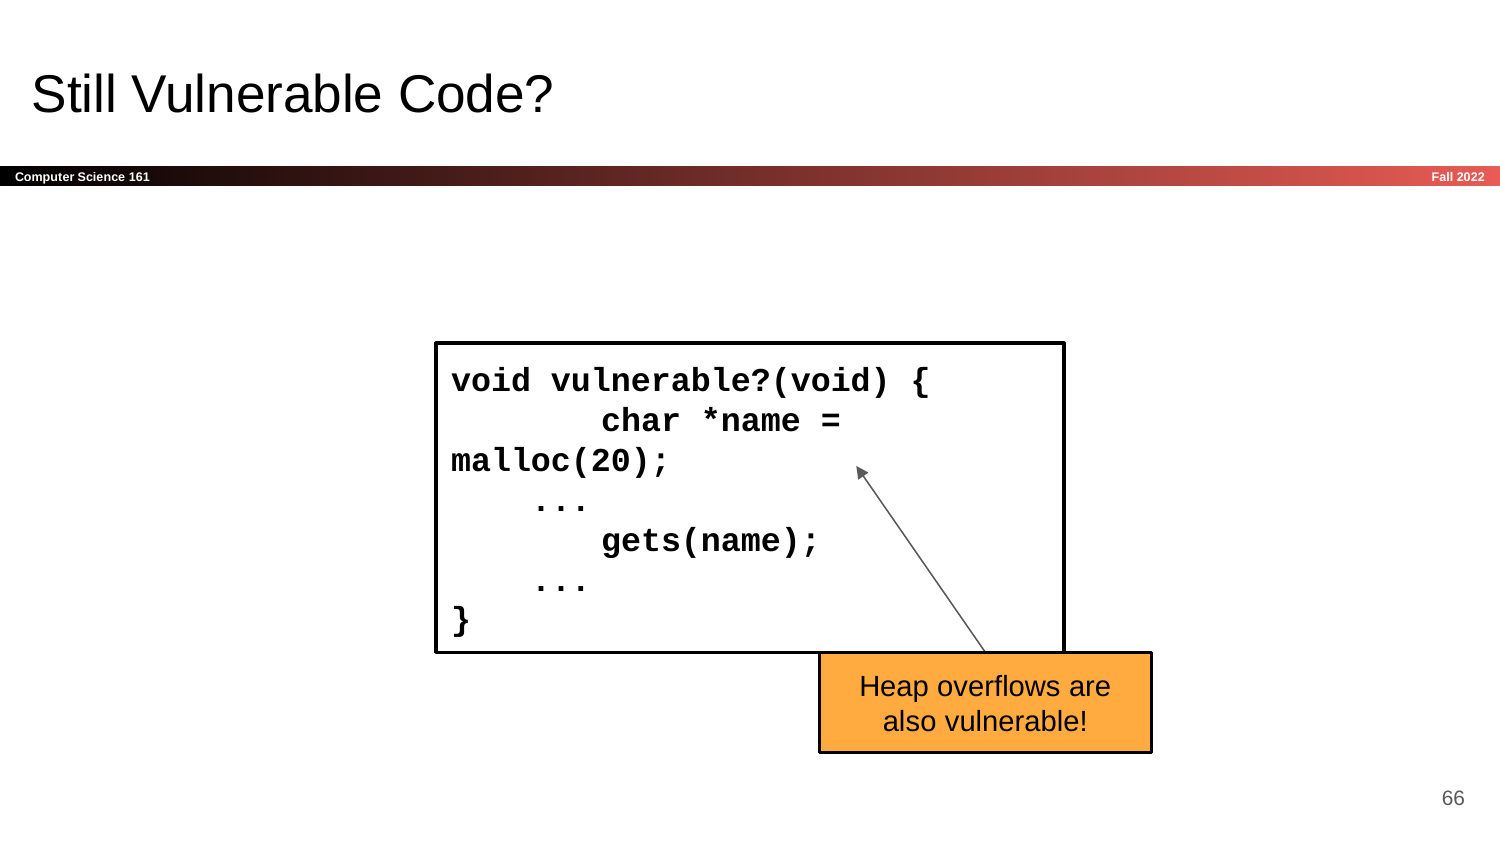

# Still Vulnerable Code?
void vulnerable?(void) {
	char *name = malloc(20);
    ...
	gets(name);
    ...
}
Heap overflows are also vulnerable!
66